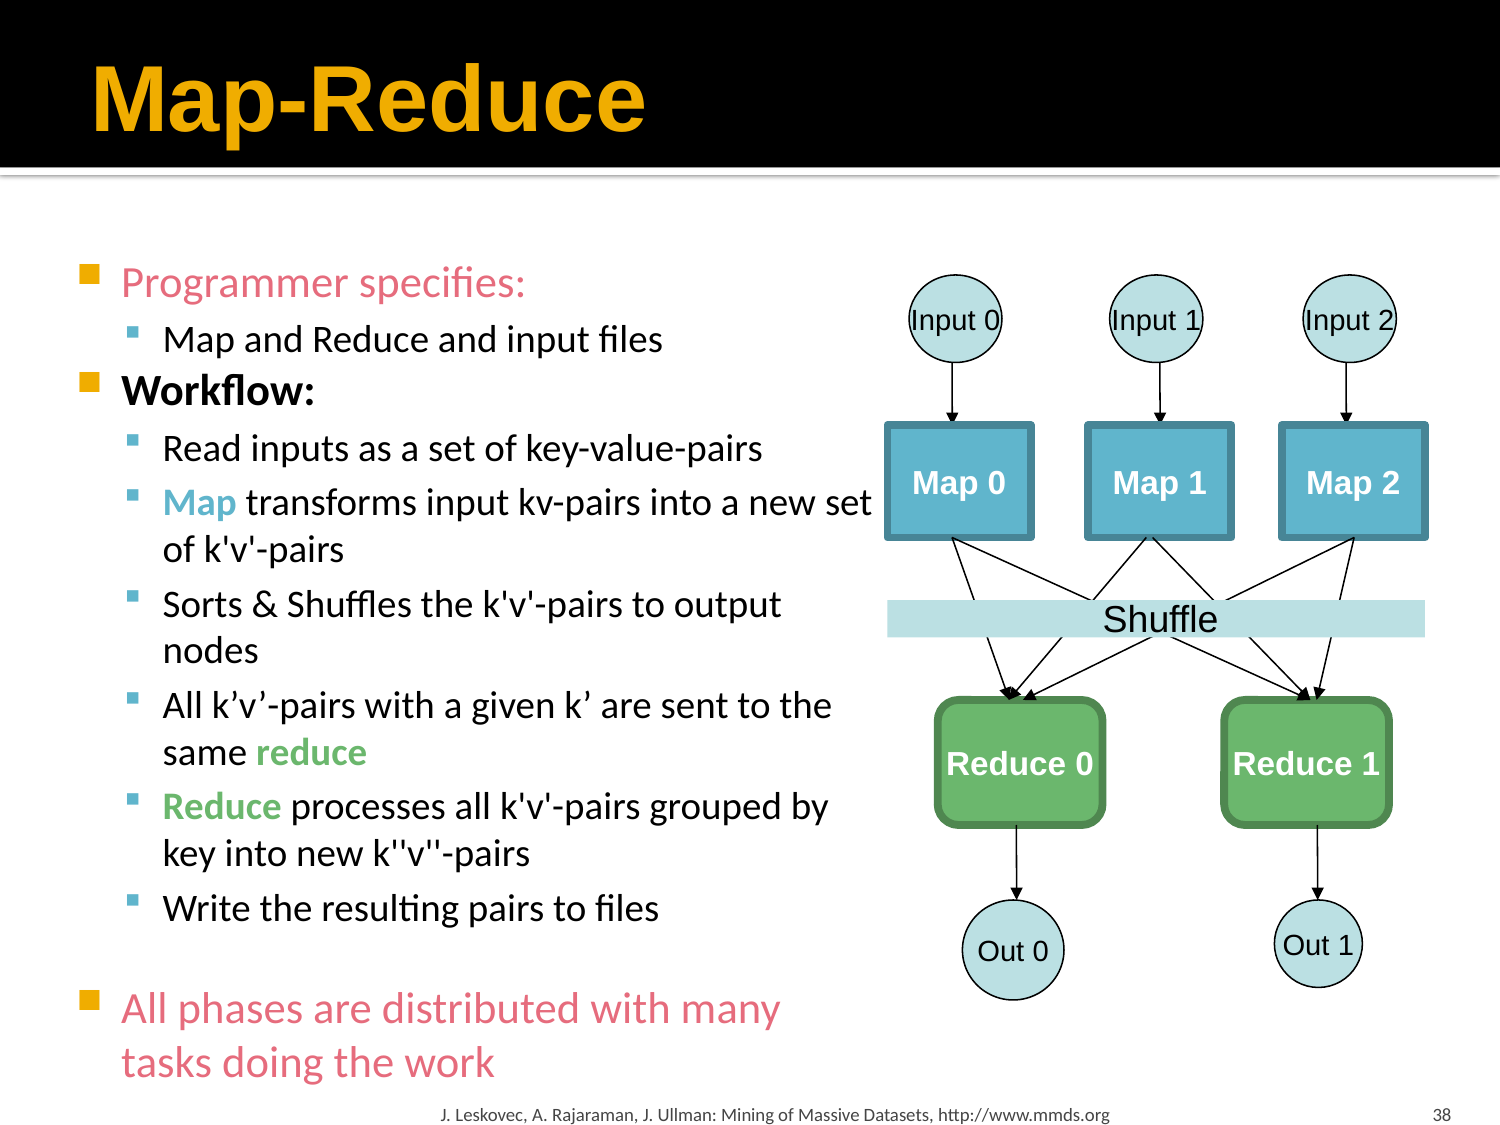

# Map-Reduce
Programmer specifies:
Map and Reduce and input files
Workflow:
Read inputs as a set of key-value-pairs
Map transforms input kv-pairs into a new set of k'v'-pairs
Sorts & Shuffles the k'v'-pairs to output nodes
All k’v’-pairs with a given k’ are sent to the same reduce
Reduce processes all k'v'-pairs grouped by key into new k''v''-pairs
Write the resulting pairs to files

All phases are distributed with many tasks doing the work

Input 0
Input 1
Input 2

Map 0
Map 1
Map 2

Shuffle

Reduce 0
Reduce 1

Out 0
Out 1
J. Leskovec, A. Rajaraman, J. Ullman: Mining of Massive Datasets, http://www.mmds.org
38